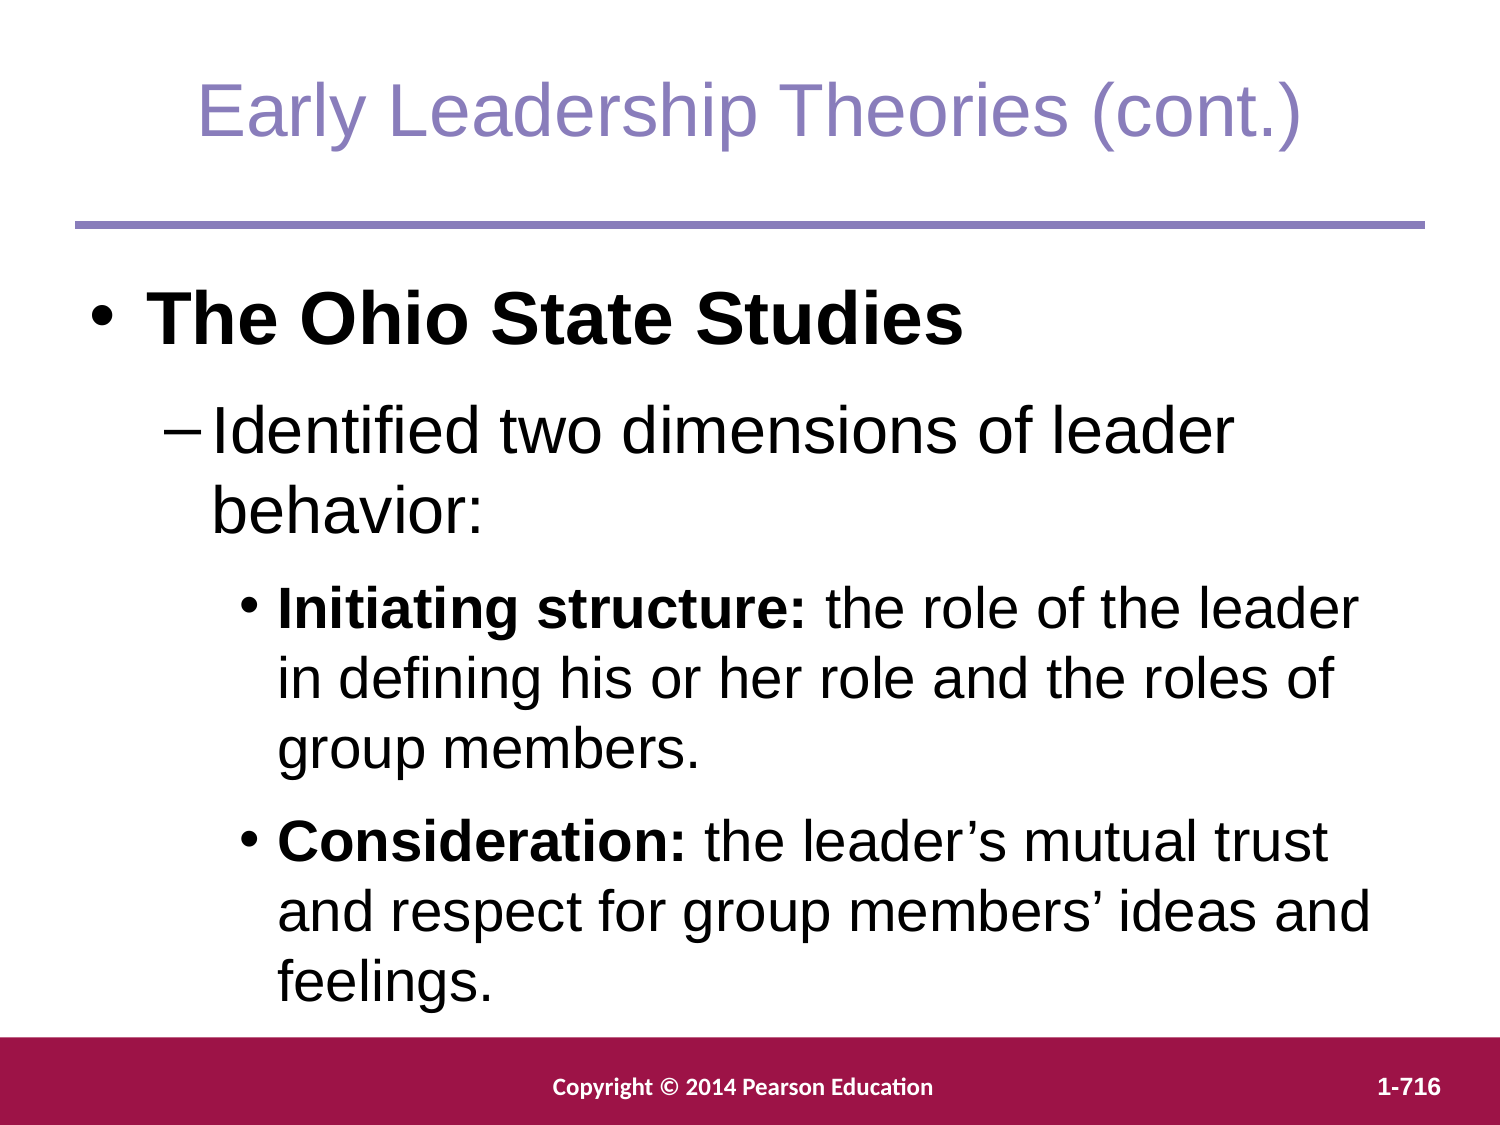

Early Leadership Theories (cont.)
The Ohio State Studies
Identified two dimensions of leader behavior:
Initiating structure: the role of the leader in defining his or her role and the roles of group members.
Consideration: the leader’s mutual trust and respect for group members’ ideas and feelings.